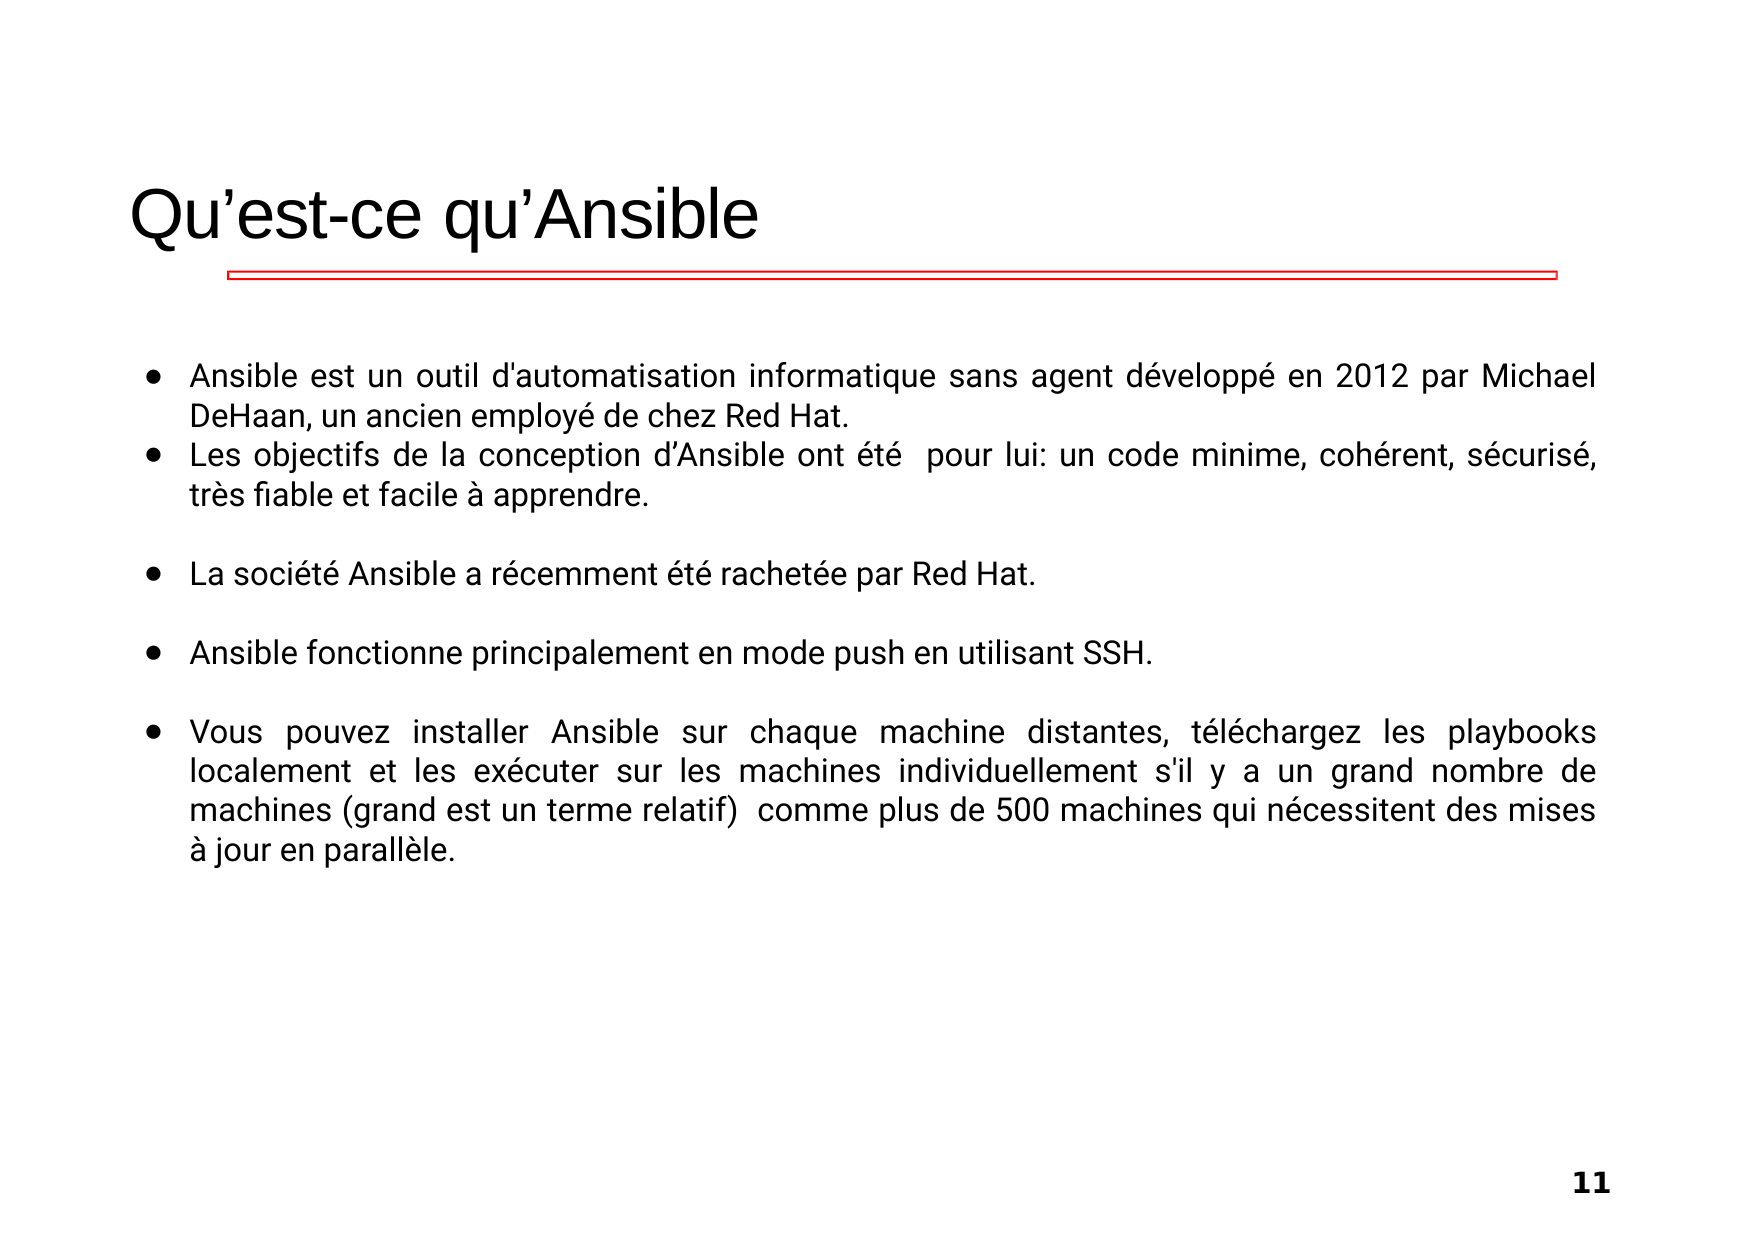

# Qu’est-ce qu’Ansible
Ansible est un outil d'automatisation informatique sans agent développé en 2012 par Michael DeHaan, un ancien employé de chez Red Hat.
Les objectifs de la conception d’Ansible ont été  pour lui: un code minime, cohérent, sécurisé, très fiable et facile à apprendre.

La société Ansible a récemment été rachetée par Red Hat.

Ansible fonctionne principalement en mode push en utilisant SSH.

Vous pouvez installer Ansible sur chaque machine distantes, téléchargez les playbooks localement et les exécuter sur les machines individuellement s'il y a un grand nombre de machines (grand est un terme relatif)  comme plus de 500 machines qui nécessitent des mises à jour en parallèle.

11/26/2020
11